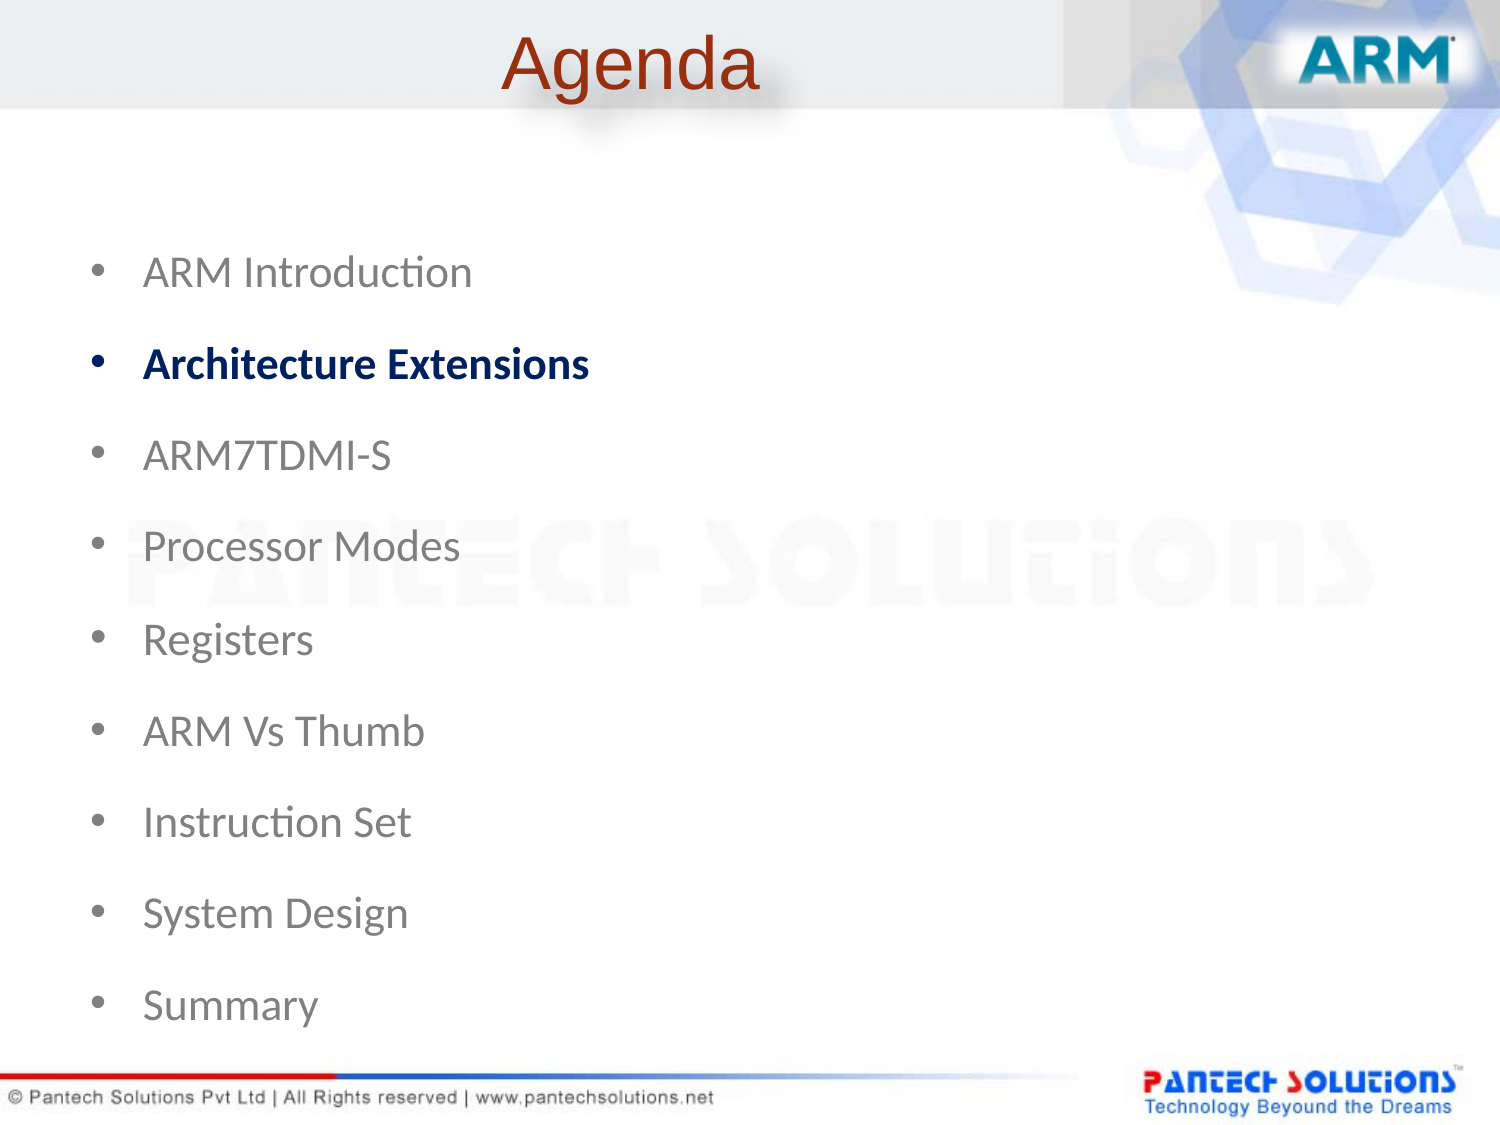

# Agenda
ARM Introduction
Architecture Extensions
ARM7TDMI-S
Processor Modes
Registers
ARM Vs Thumb
Instruction Set
System Design
Summary